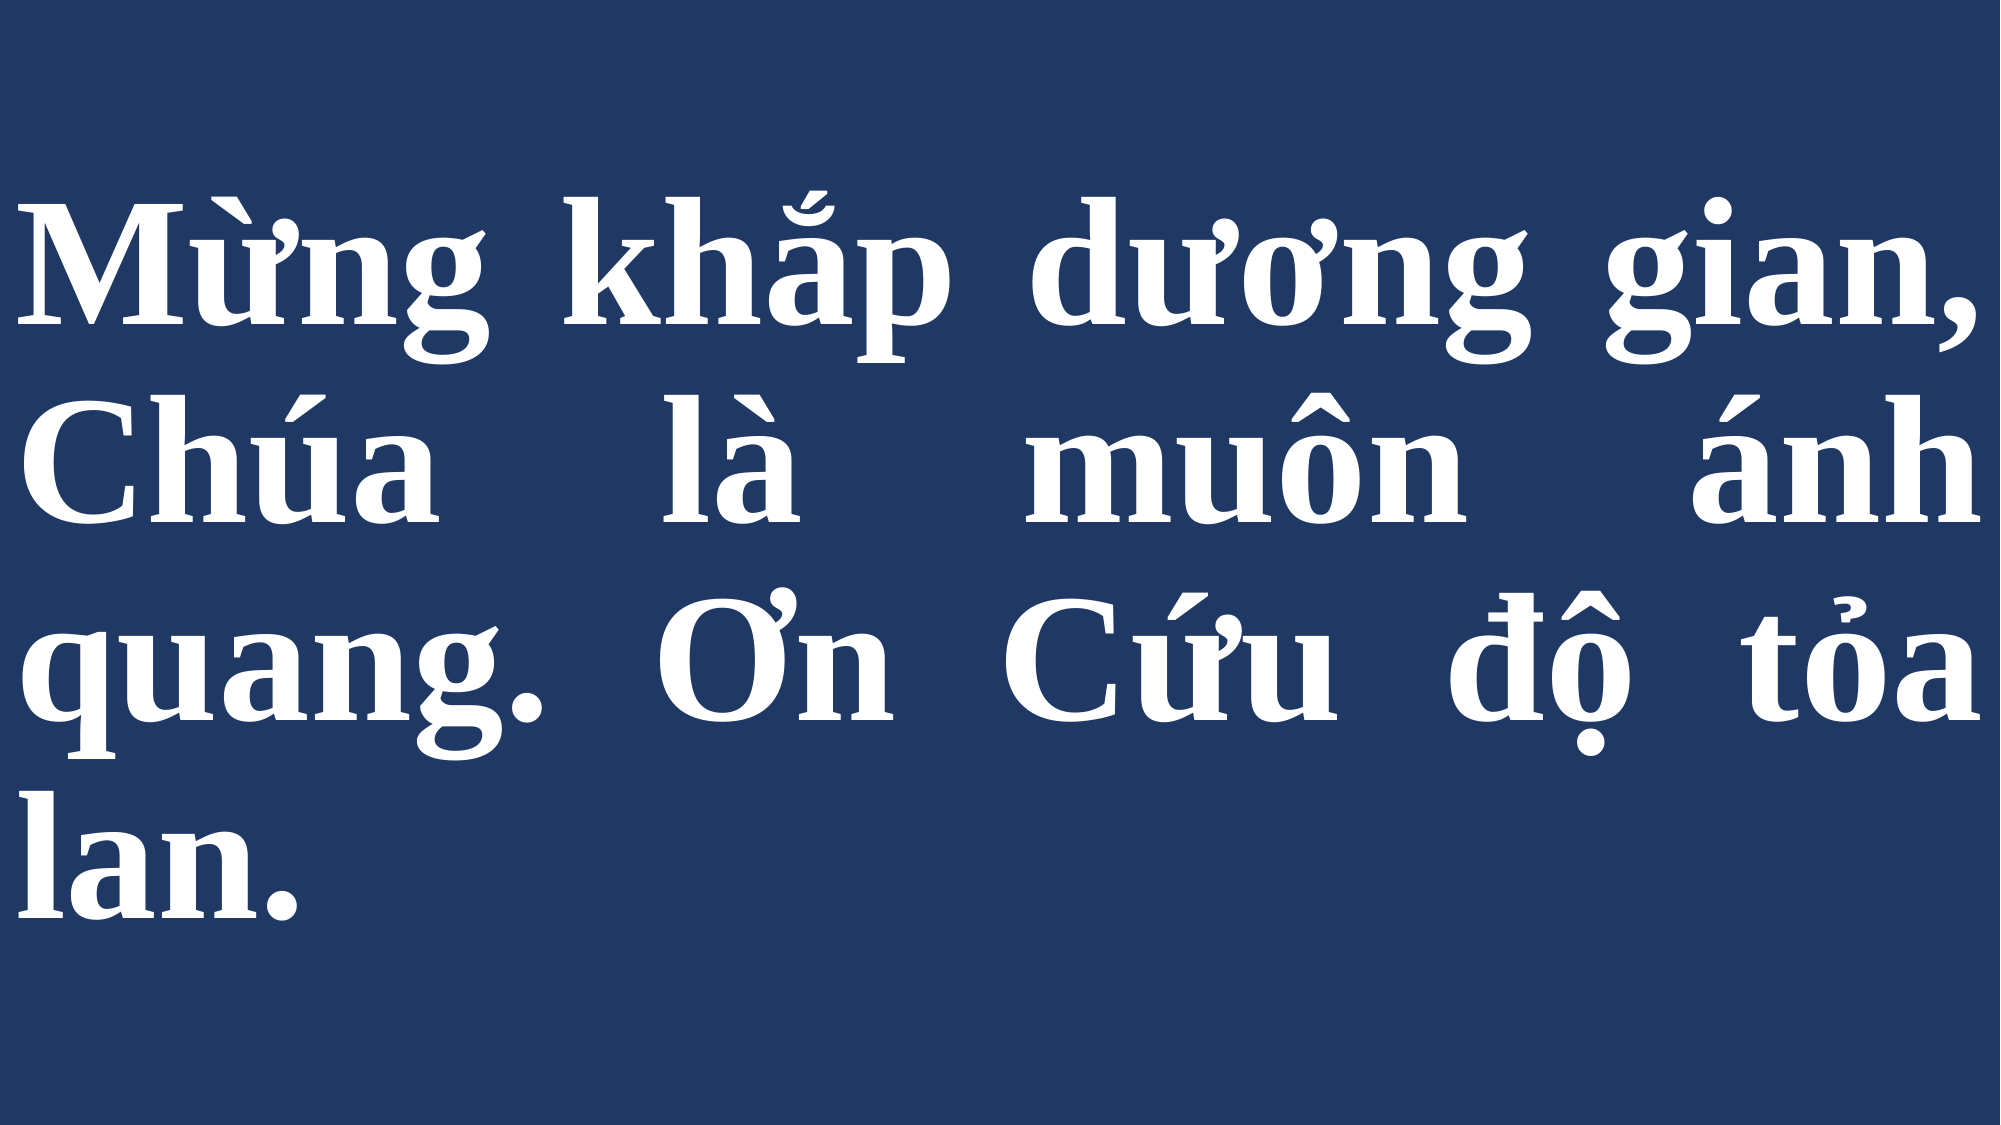

# Mừng khắp dương gian, Chúa là muôn ánh quang. Ơn Cứu độ tỏa lan.